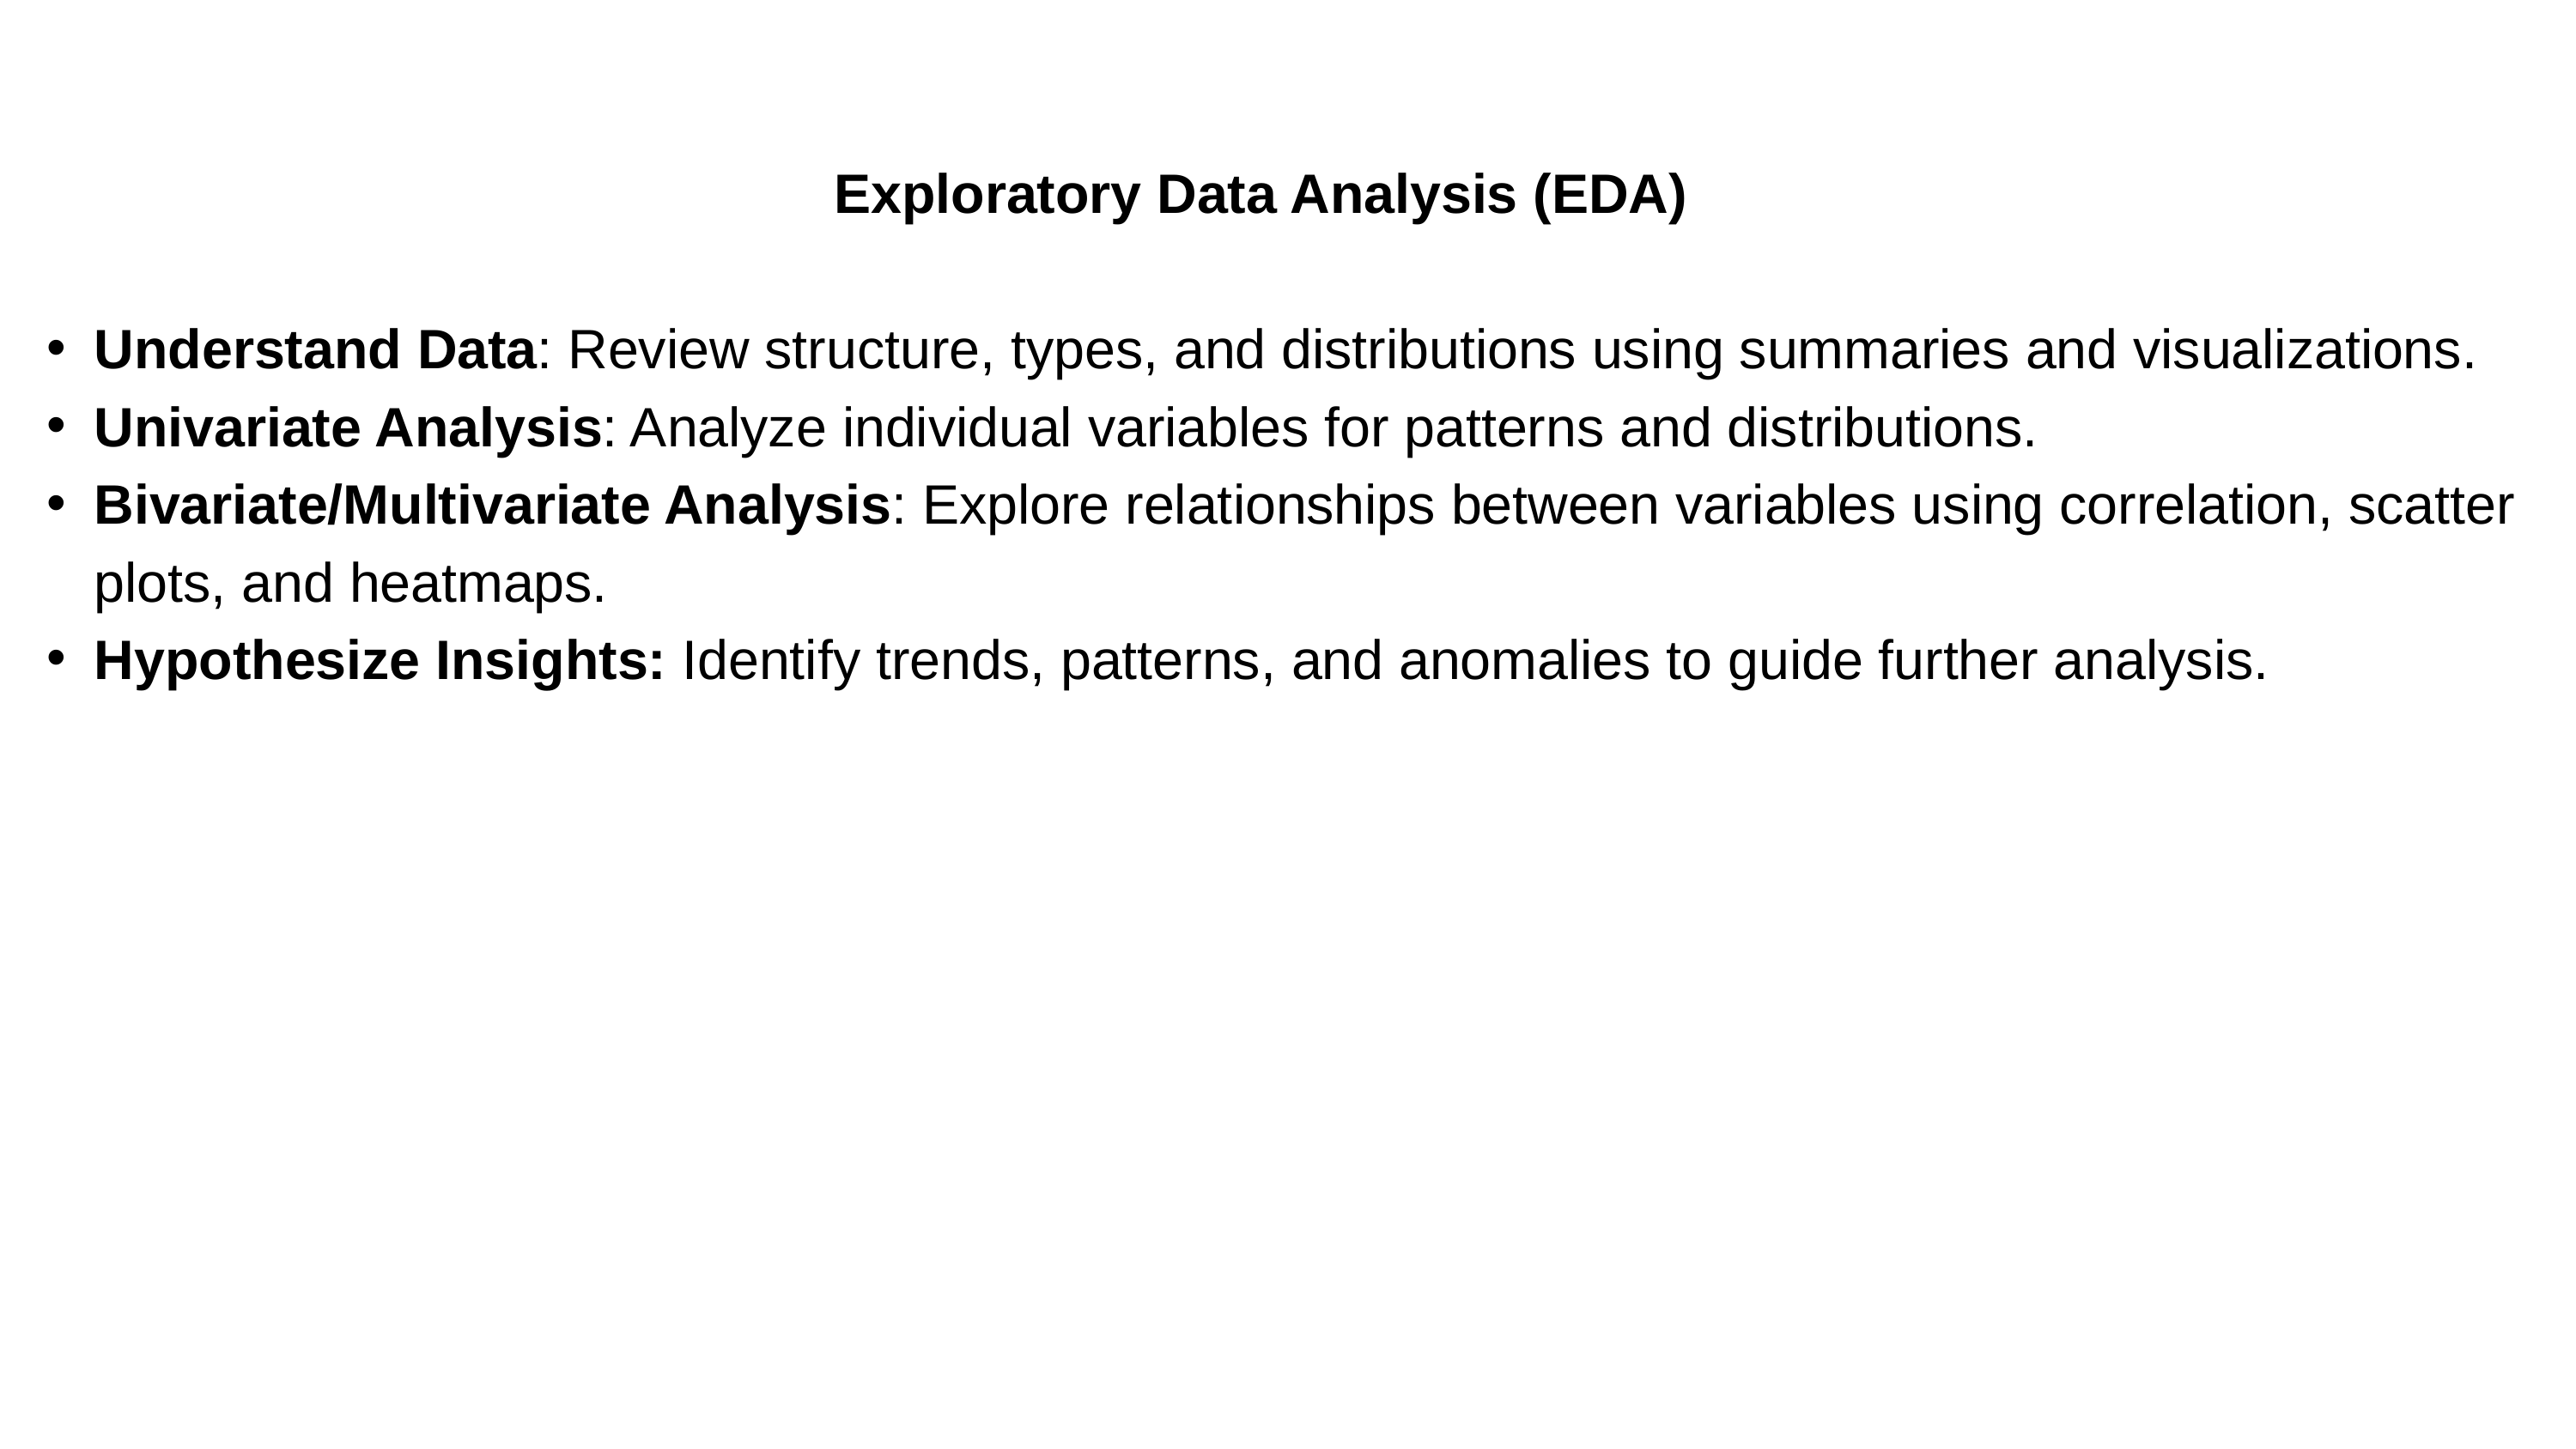

Exploratory Data Analysis (EDA)

Understand Data: Review structure, types, and distributions using summaries and visualizations.
Univariate Analysis: Analyze individual variables for patterns and distributions.
Bivariate/Multivariate Analysis: Explore relationships between variables using correlation, scatter plots, and heatmaps.
Hypothesize Insights: Identify trends, patterns, and anomalies to guide further analysis.